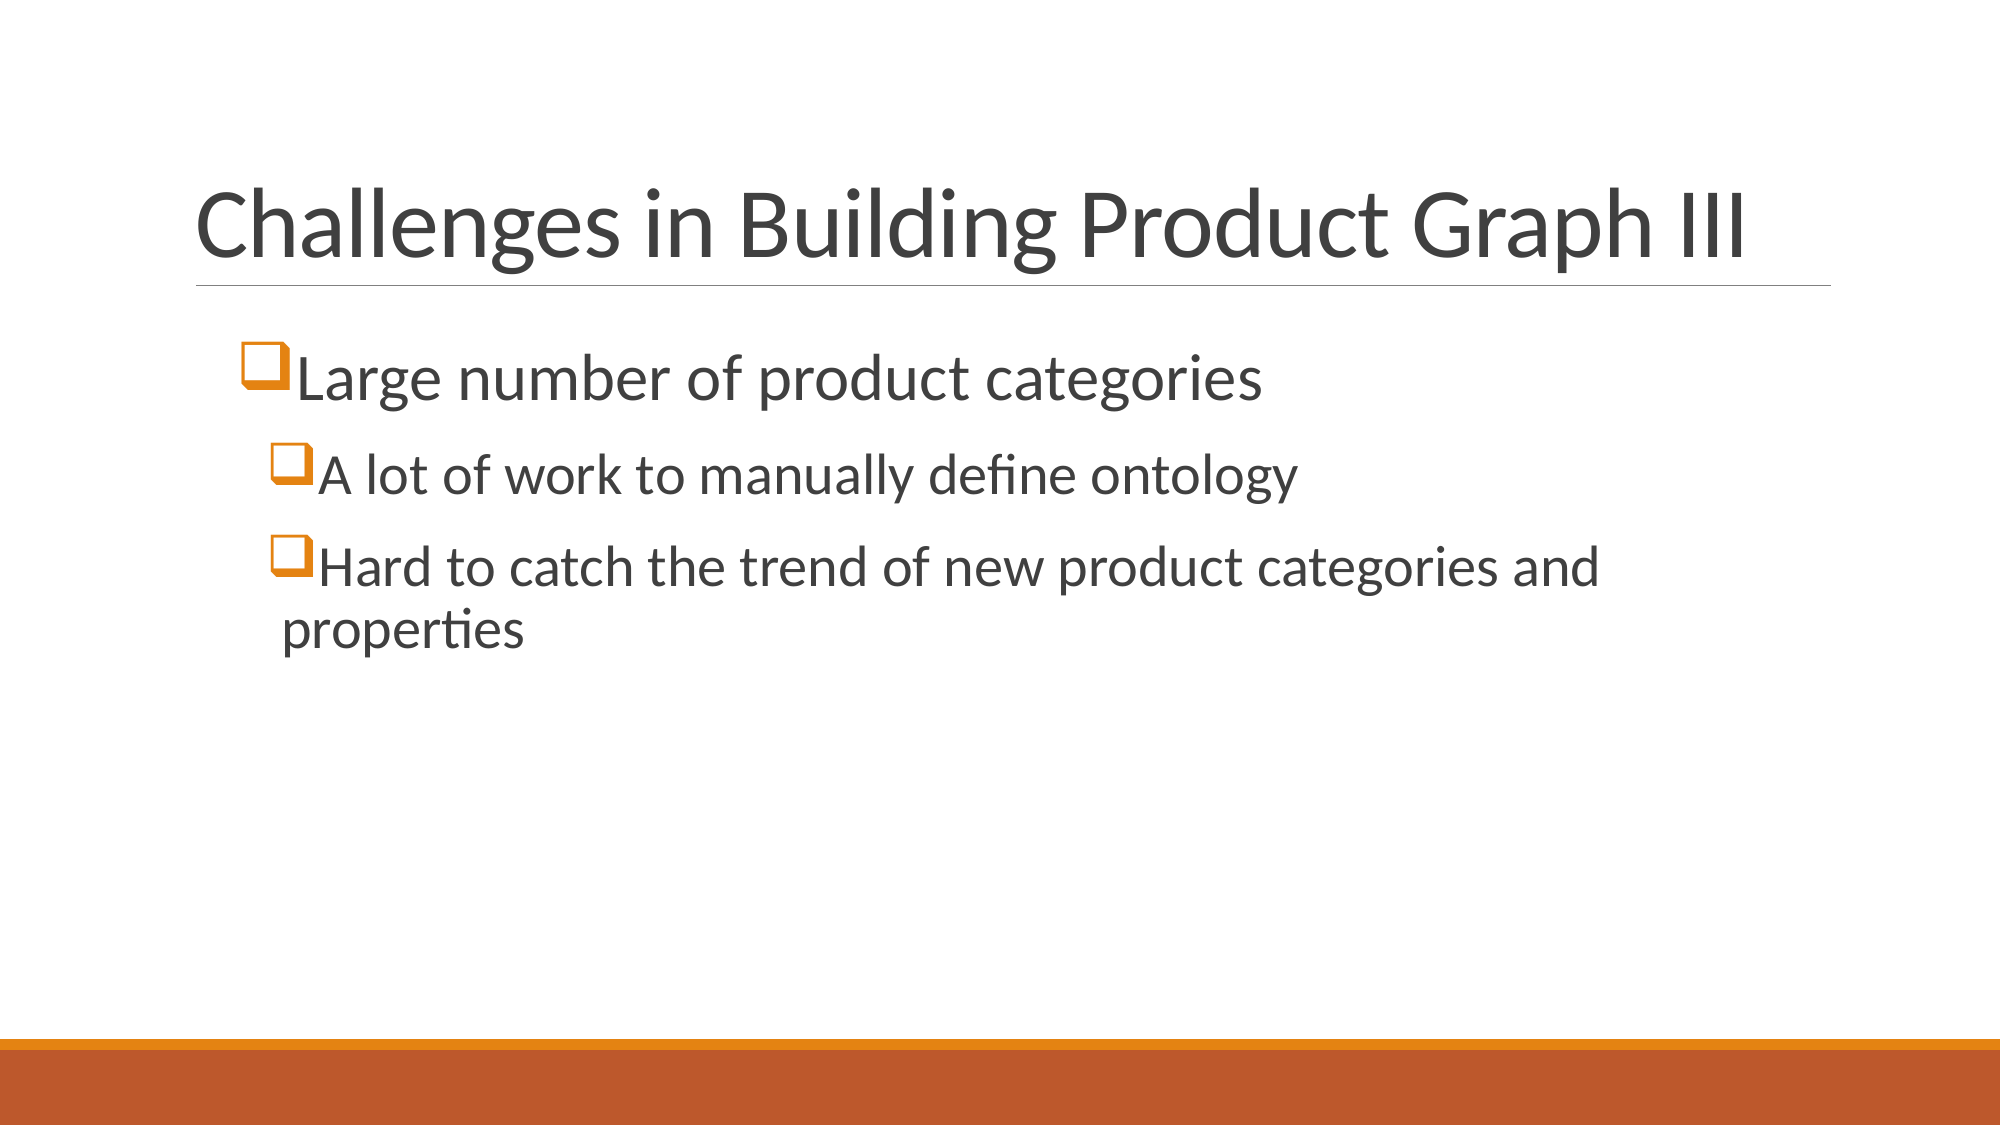

# Challenges in Building Product Graph III
Large number of product categories
A lot of work to manually define ontology
Hard to catch the trend of new product categories and properties